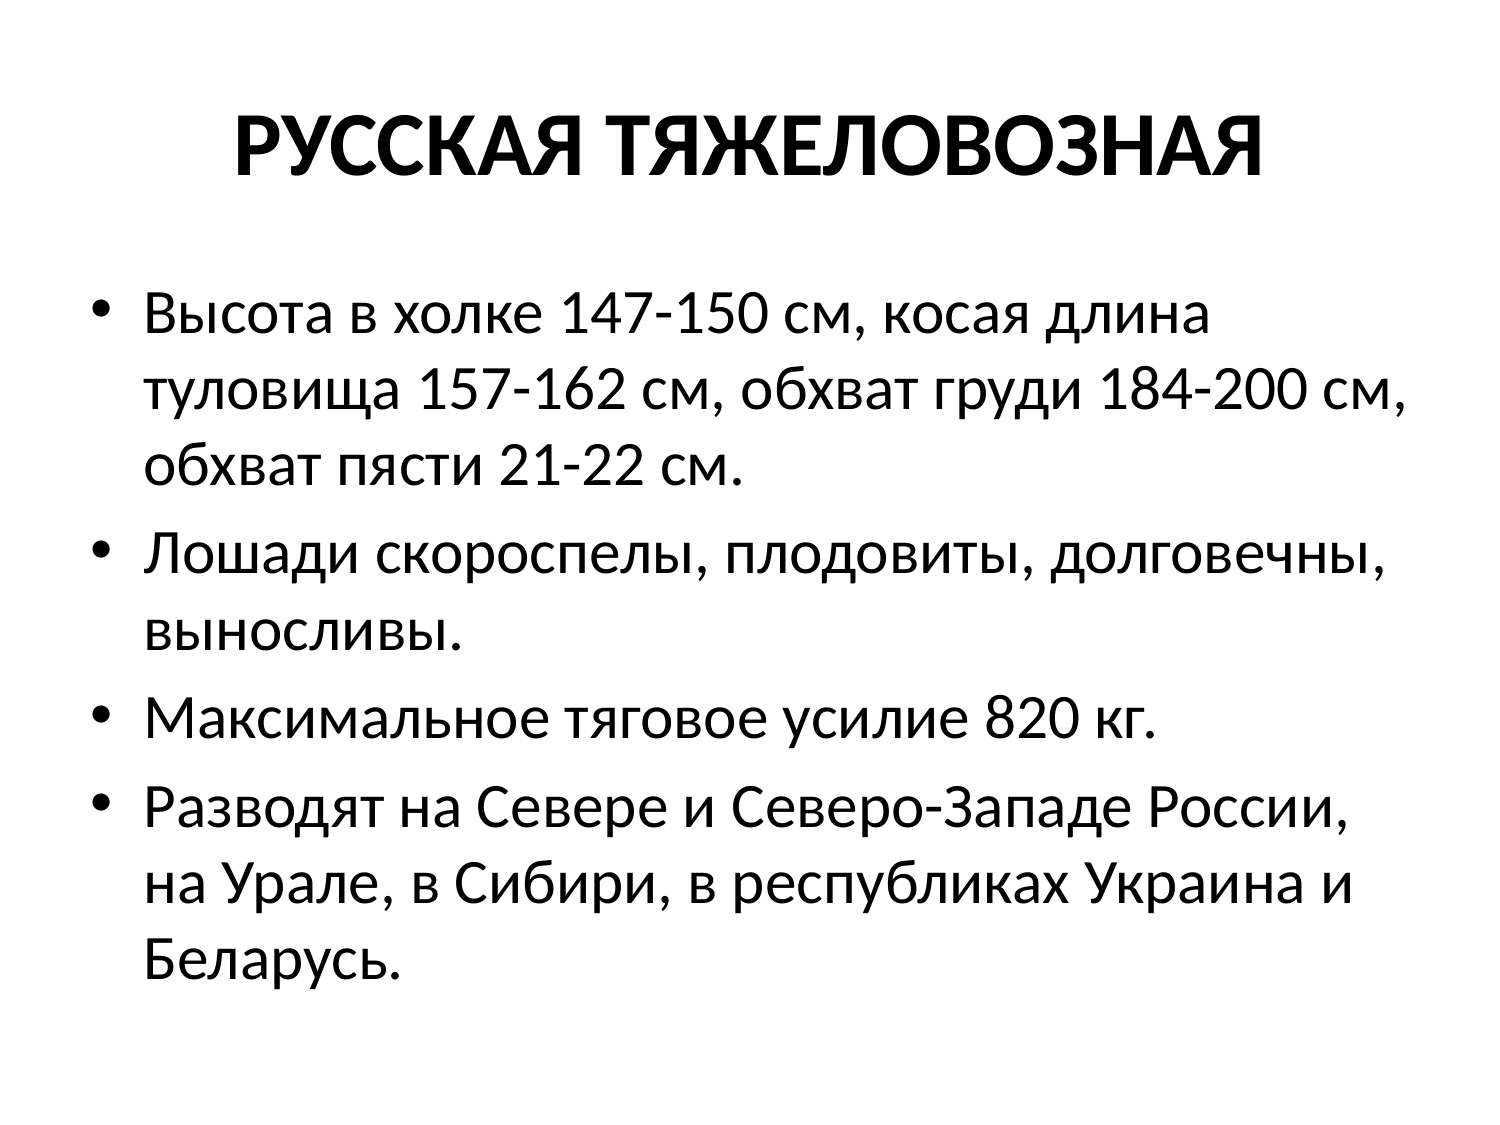

# РУССКАЯ ТЯЖЕЛОВОЗНАЯ
Высота в холке 147-150 см, косая длина туловища 157-162 см, обхват груди 184-200 см, обхват пясти 21-22 см.
Лошади скороспелы, плодовиты, долговечны, выносливы.
Максимальное тяговое усилие 820 кг.
Разводят на Севере и Северо-Западе России, на Урале, в Сибири, в республиках Украина и Беларусь.